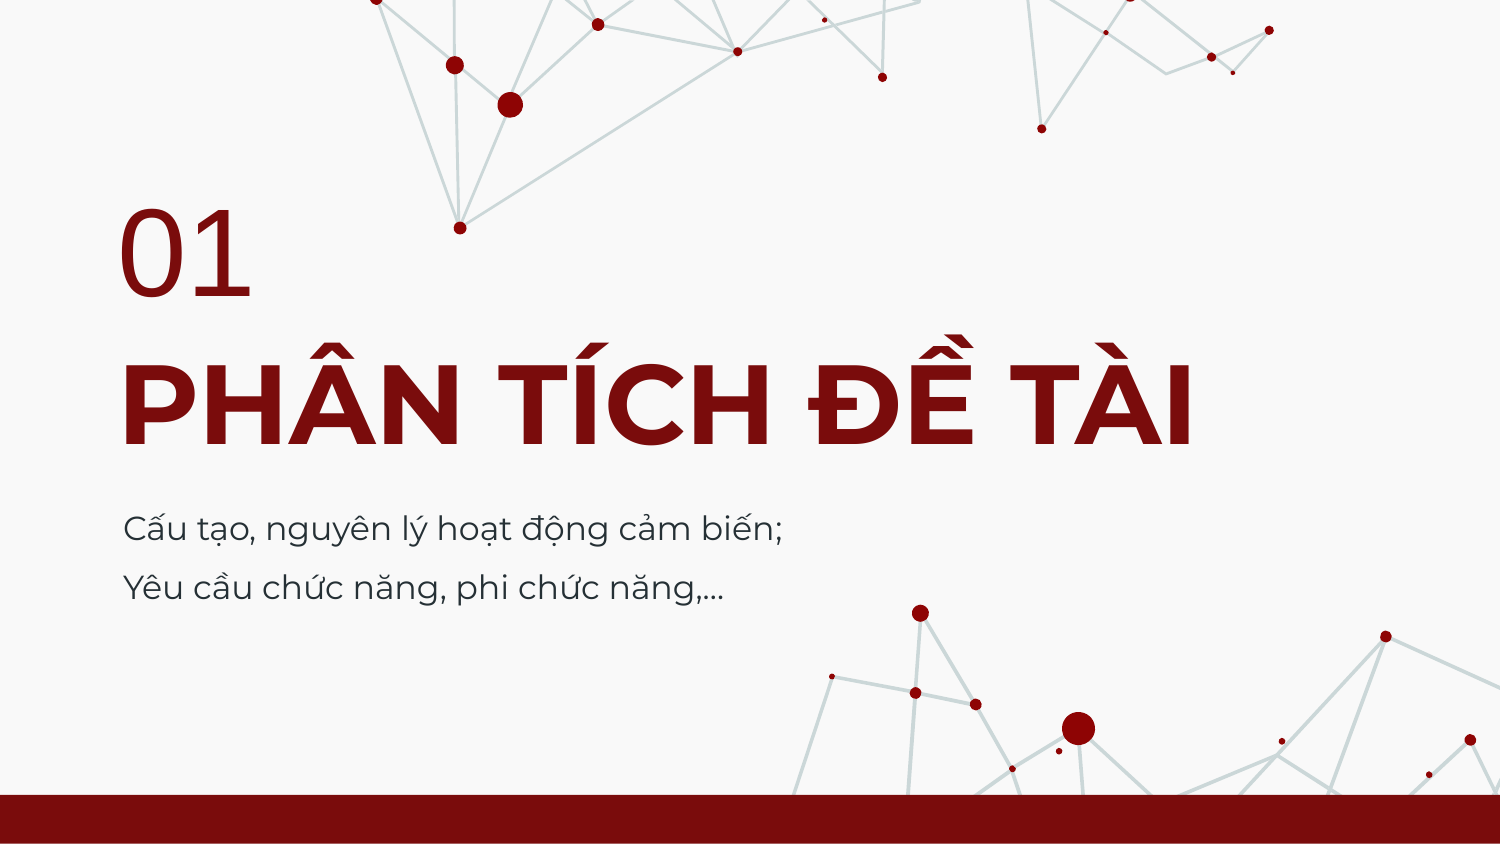

01
# PHÂN TÍCH ĐỀ TÀI
Cấu tạo, nguyên lý hoạt động cảm biến; Yêu cầu chức năng, phi chức năng,…